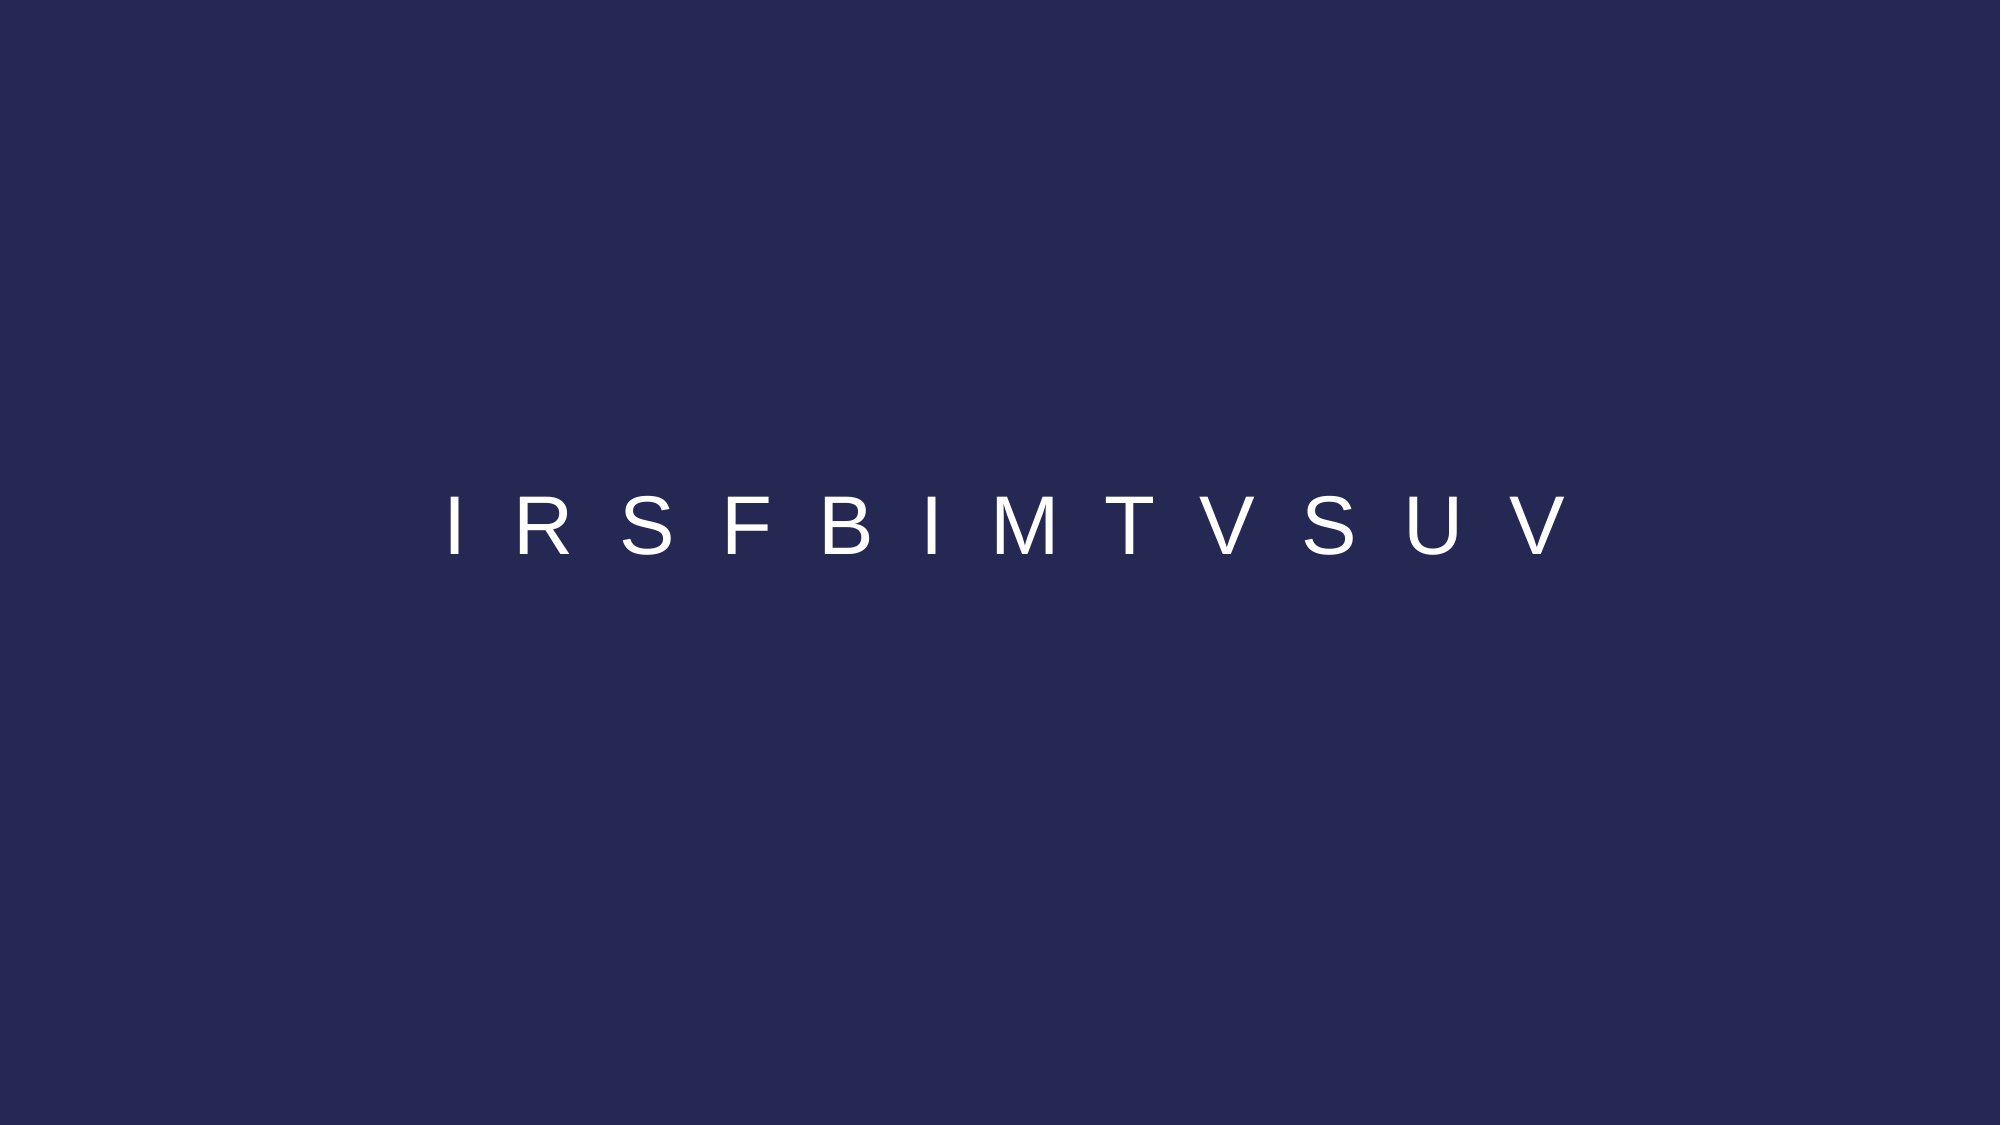

I  R  S  F  B  I  M  T  V  S  U  V